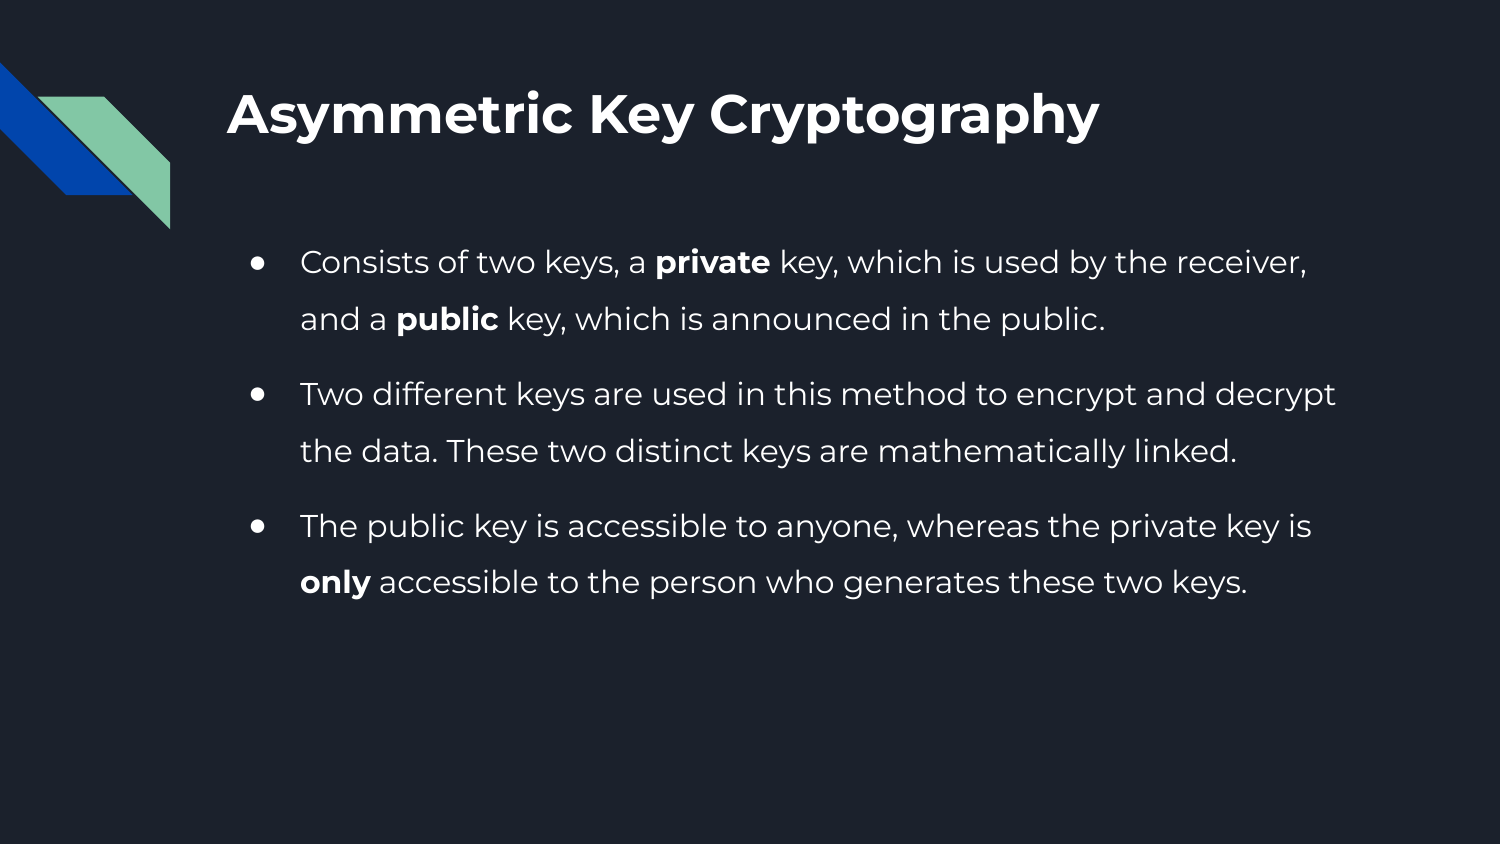

# Asymmetric Key Cryptography
Consists of two keys, a private key, which is used by the receiver, and a public key, which is announced in the public.
Two different keys are used in this method to encrypt and decrypt the data. These two distinct keys are mathematically linked.
The public key is accessible to anyone, whereas the private key is only accessible to the person who generates these two keys.